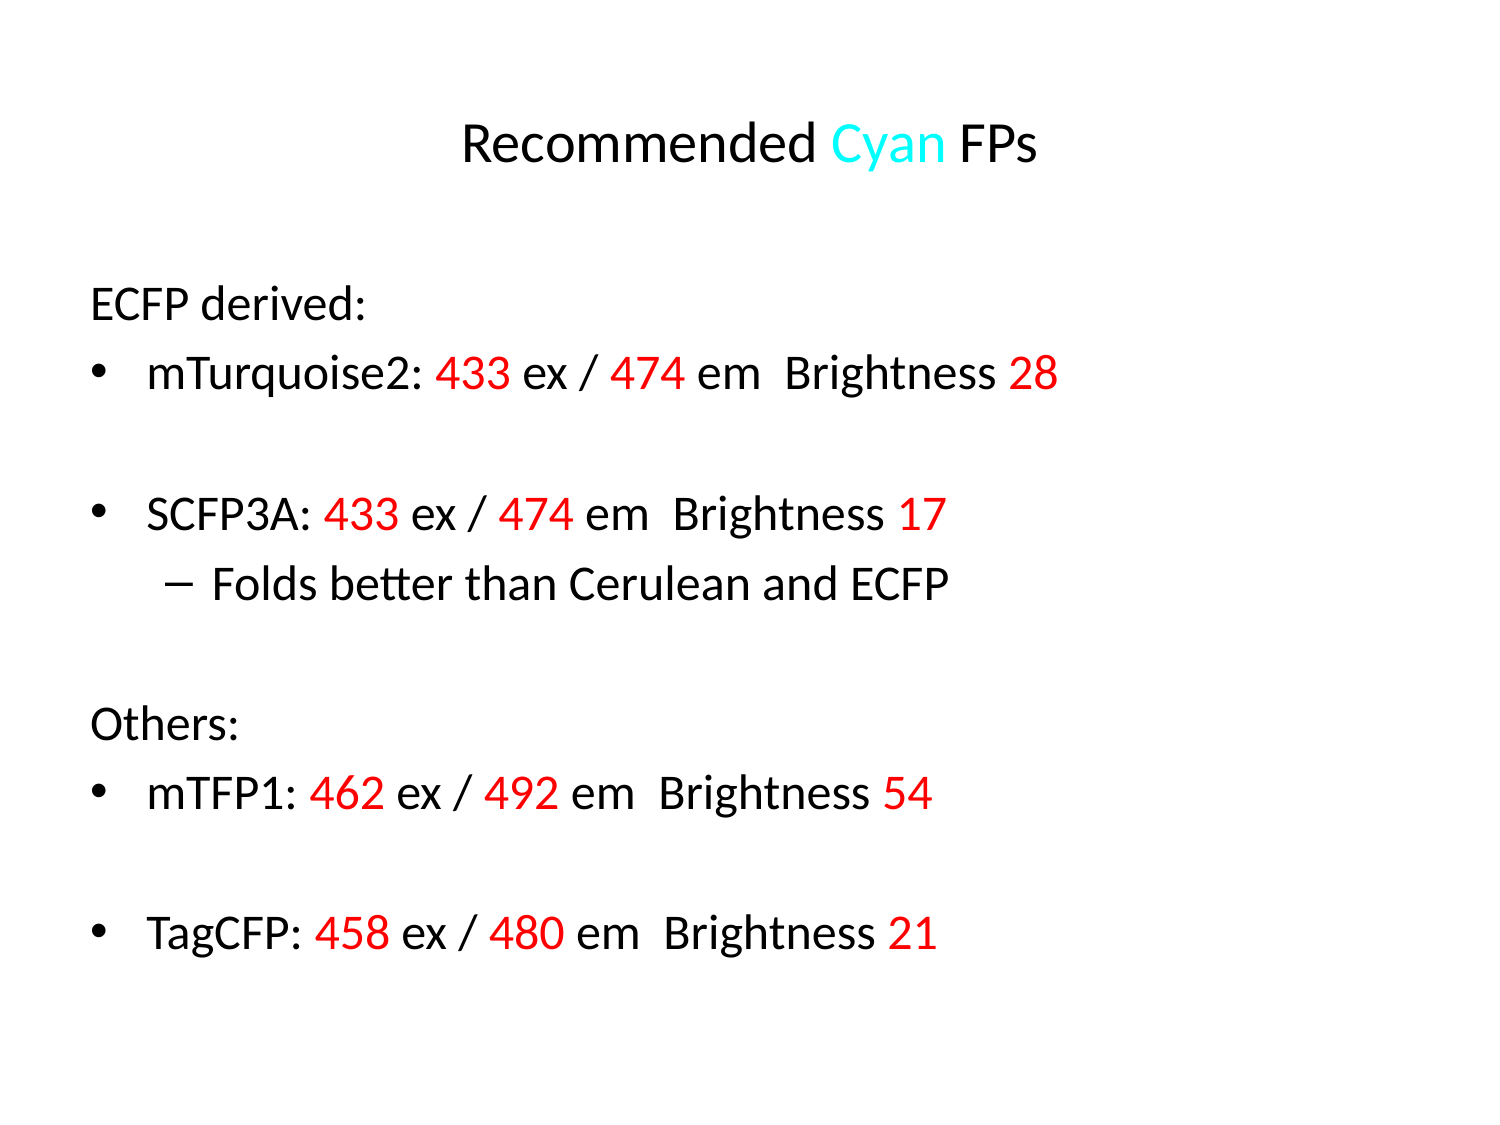

# Recommended Cyan FPs
ECFP derived:
mTurquoise2: 433 ex / 474 em  Brightness 28

SCFP3A: 433 ex / 474 em  Brightness 17
Folds better than Cerulean and ECFP

Others:
mTFP1: 462 ex / 492 em  Brightness 54

TagCFP: 458 ex / 480 em  Brightness 21